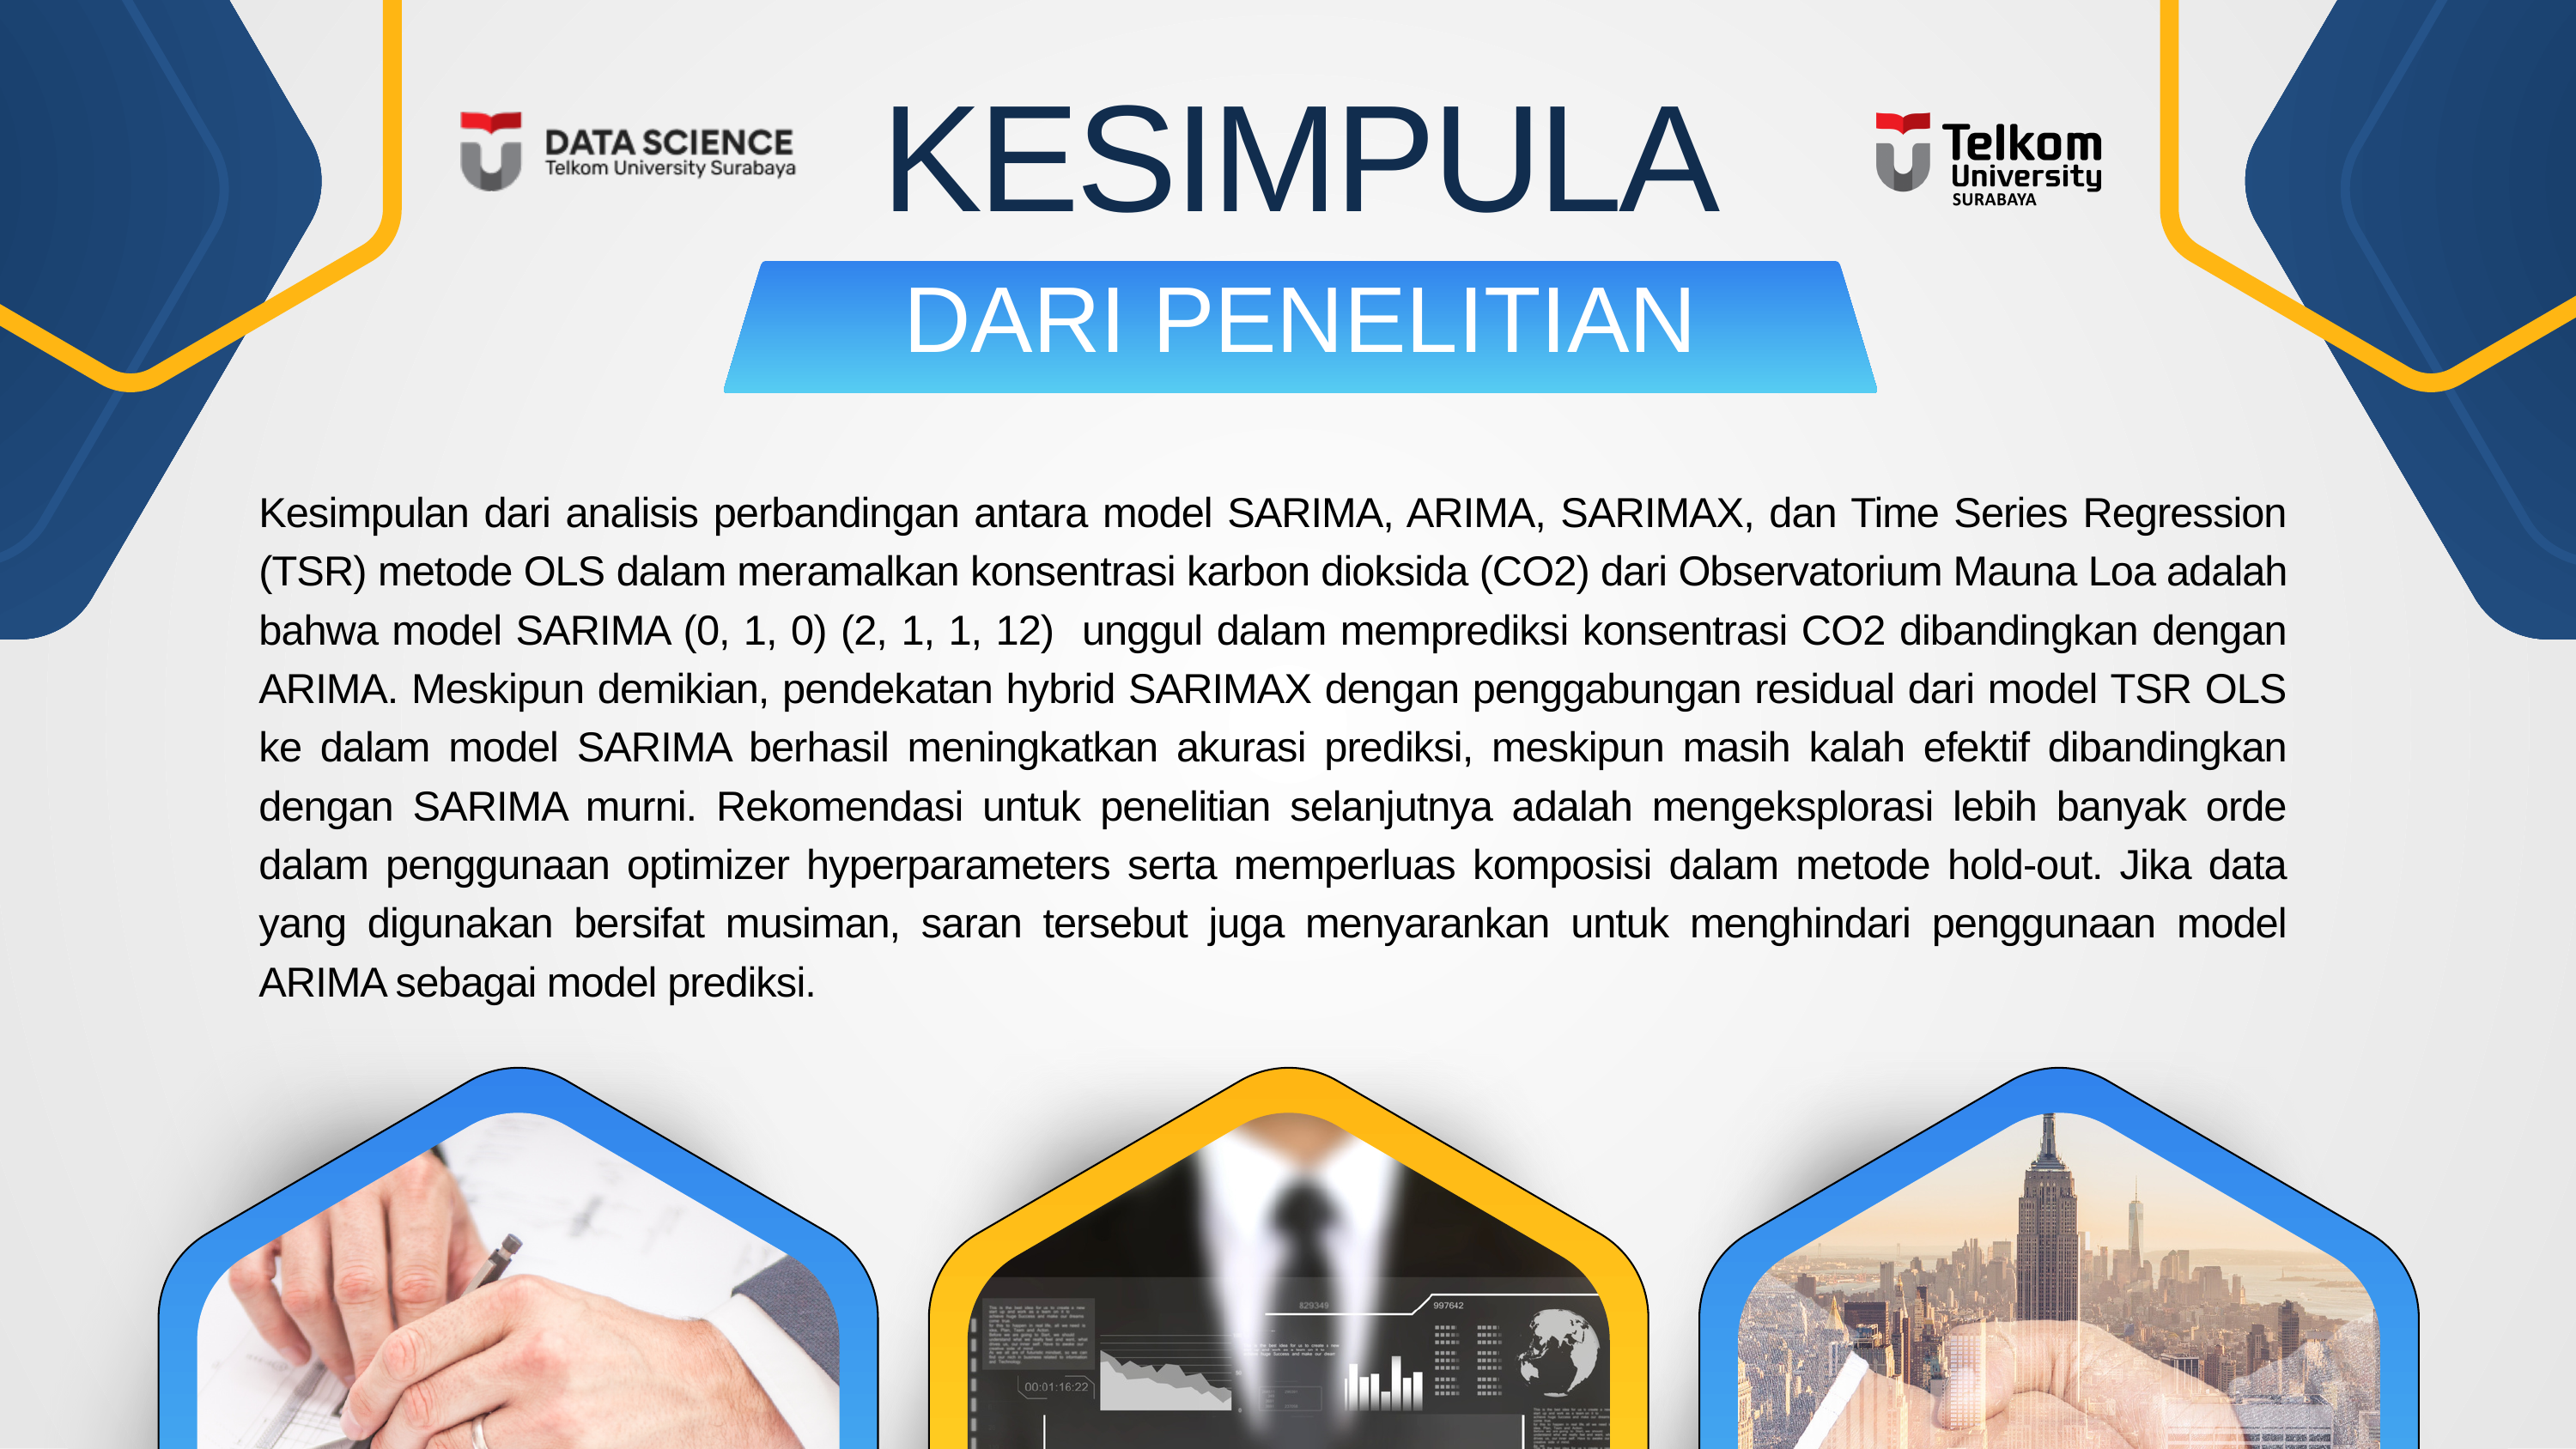

KESIMPULAN

DARI PENELITIAN
Kesimpulan dari analisis perbandingan antara model SARIMA, ARIMA, SARIMAX, dan Time Series Regression (TSR) metode OLS dalam meramalkan konsentrasi karbon dioksida (CO2) dari Observatorium Mauna Loa adalah bahwa model SARIMA (0, 1, 0) (2, 1, 1, 12)  unggul dalam memprediksi konsentrasi CO2 dibandingkan dengan ARIMA. Meskipun demikian, pendekatan hybrid SARIMAX dengan penggabungan residual dari model TSR OLS ke dalam model SARIMA berhasil meningkatkan akurasi prediksi, meskipun masih kalah efektif dibandingkan dengan SARIMA murni. Rekomendasi untuk penelitian selanjutnya adalah mengeksplorasi lebih banyak orde dalam penggunaan optimizer hyperparameters serta memperluas komposisi dalam metode hold-out. Jika data yang digunakan bersifat musiman, saran tersebut juga menyarankan untuk menghindari penggunaan model ARIMA sebagai model prediksi.